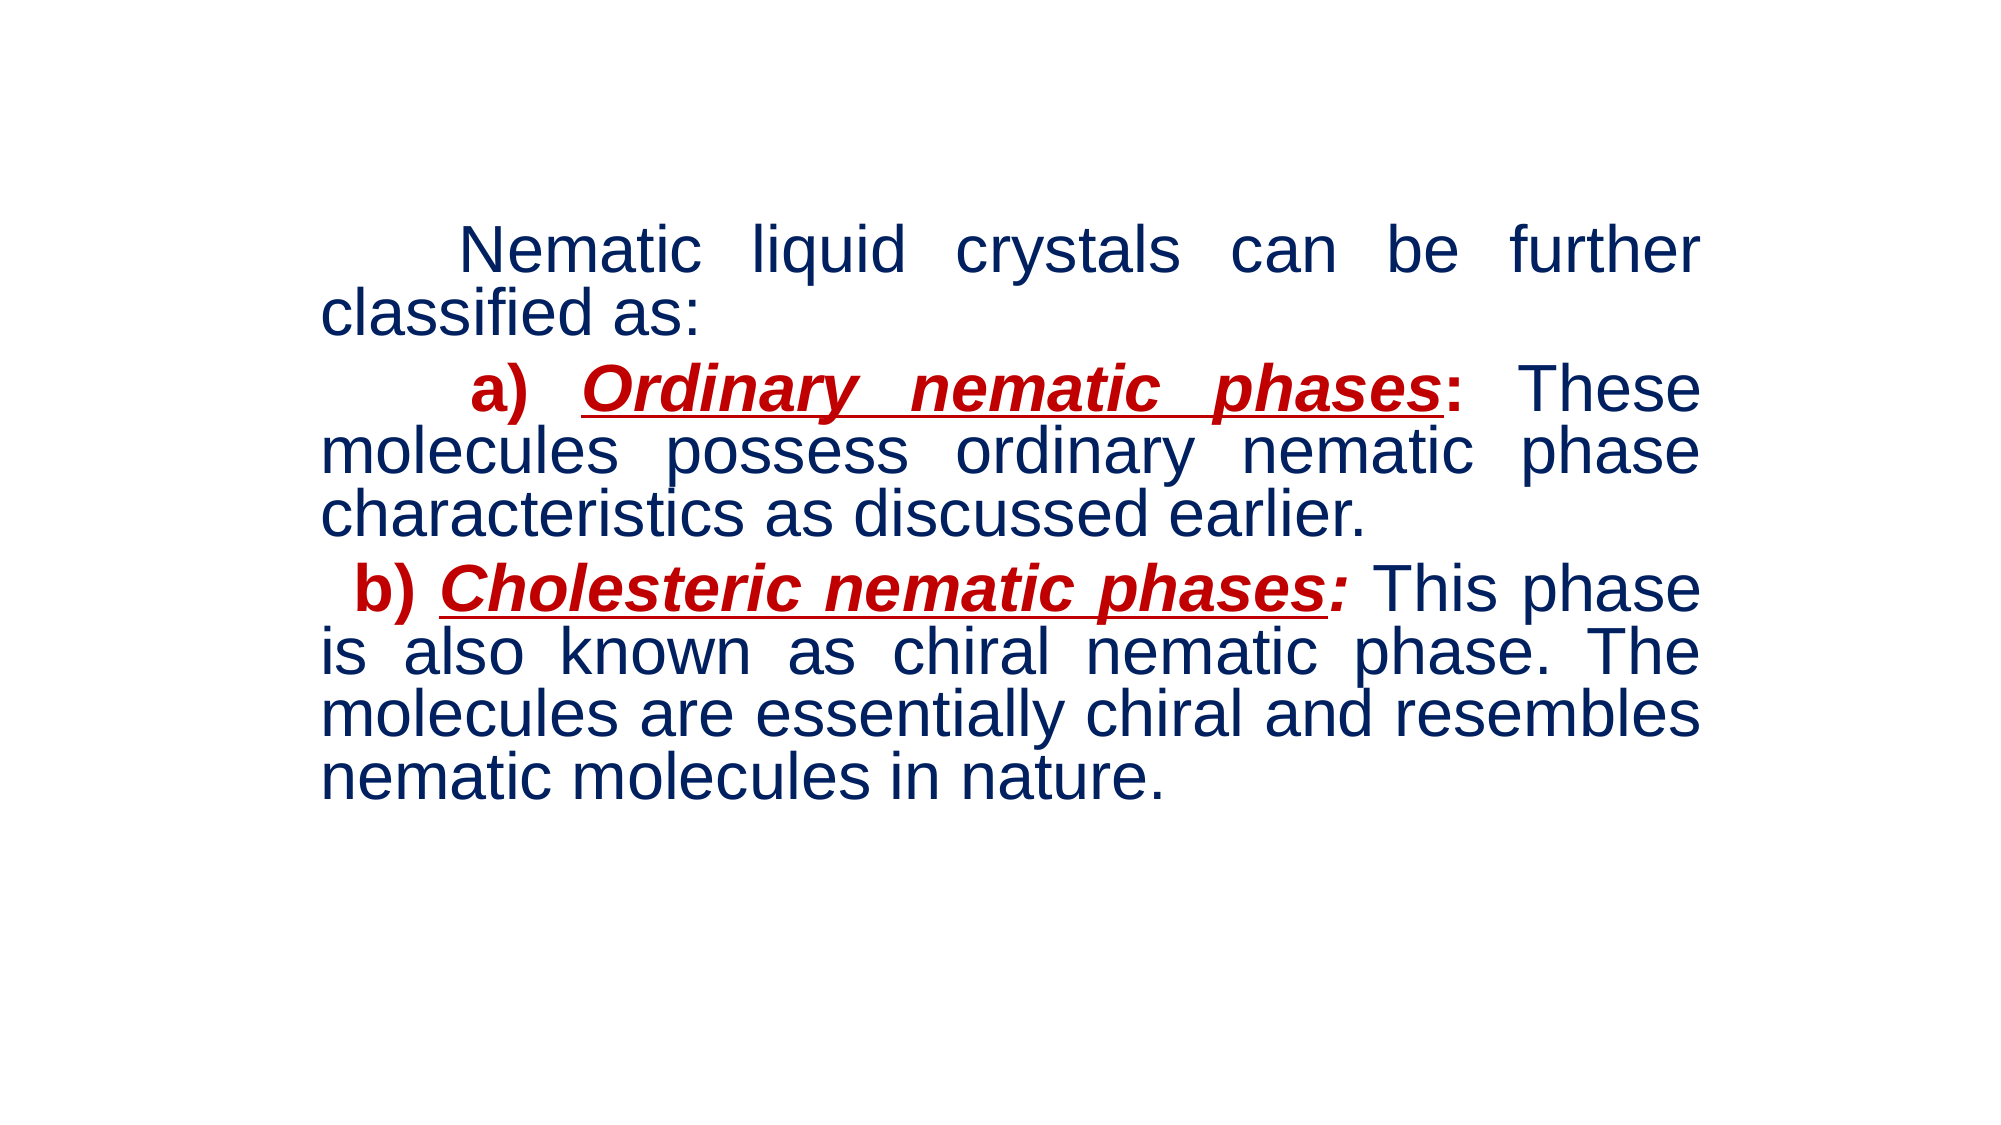

Nematic liquid crystals can be further classified as:
    a) Ordinary nematic phases: These molecules possess ordinary nematic phase characteristics as discussed earlier.
    b) Cholesteric nematic phases: This phase is also known as chiral nematic phase. The molecules are essentially chiral and resembles nematic molecules in nature.